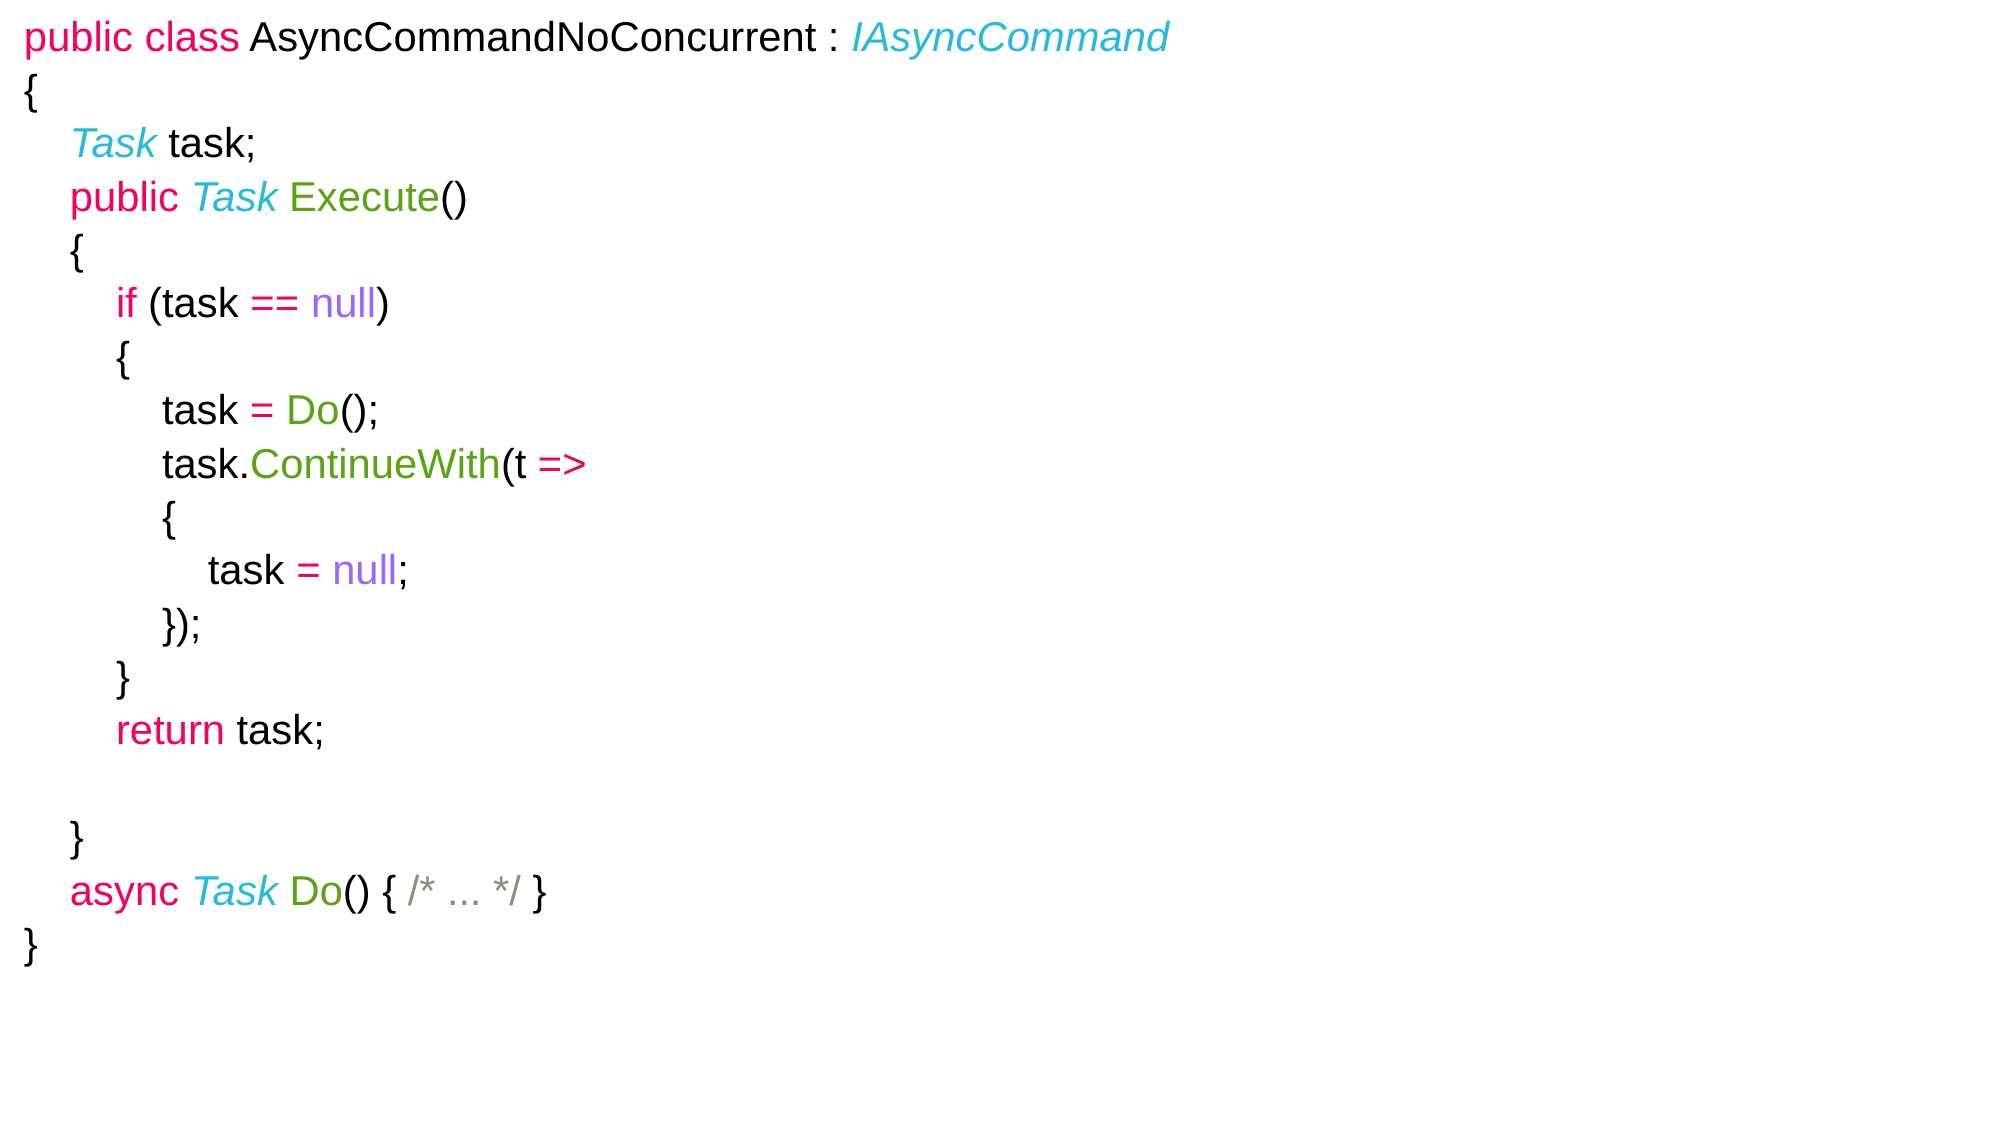

public class AsyncCommandNoConcurrent : IAsyncCommand
{
    Task task;
    public Task Execute()
    {
        if (task == null)
        {
            task = Do();
            task.ContinueWith(t =>
            {
                task = null;
            });
        }
        return task;

    }
    async Task Do() { /* ... */ }
}